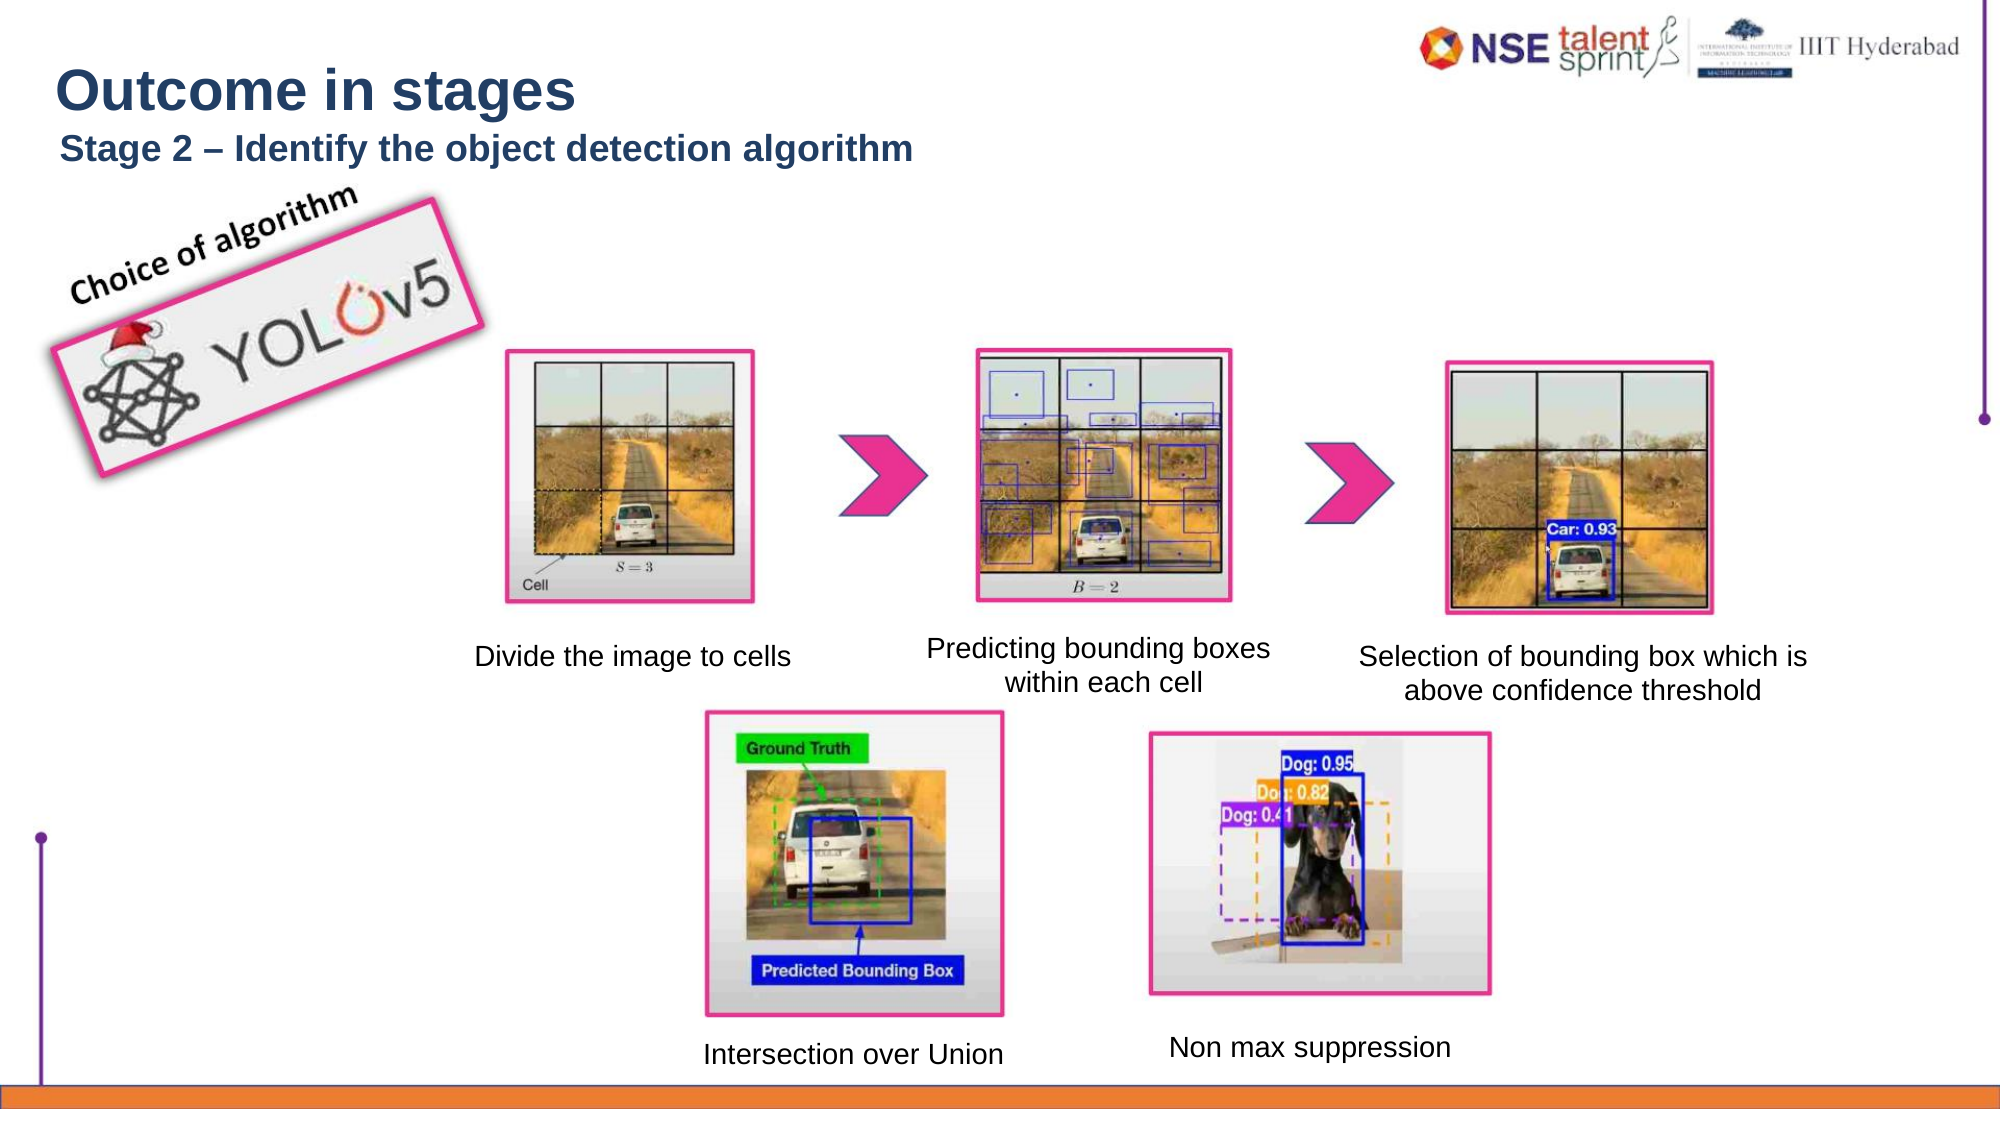

Outcome in stages
Stage 2 – Identify the object detection algorithm
Predicting bounding boxes
within each cell
Divide the image to cells
Selection of bounding box which is
above confidence threshold
Non max suppression
Intersection over Union